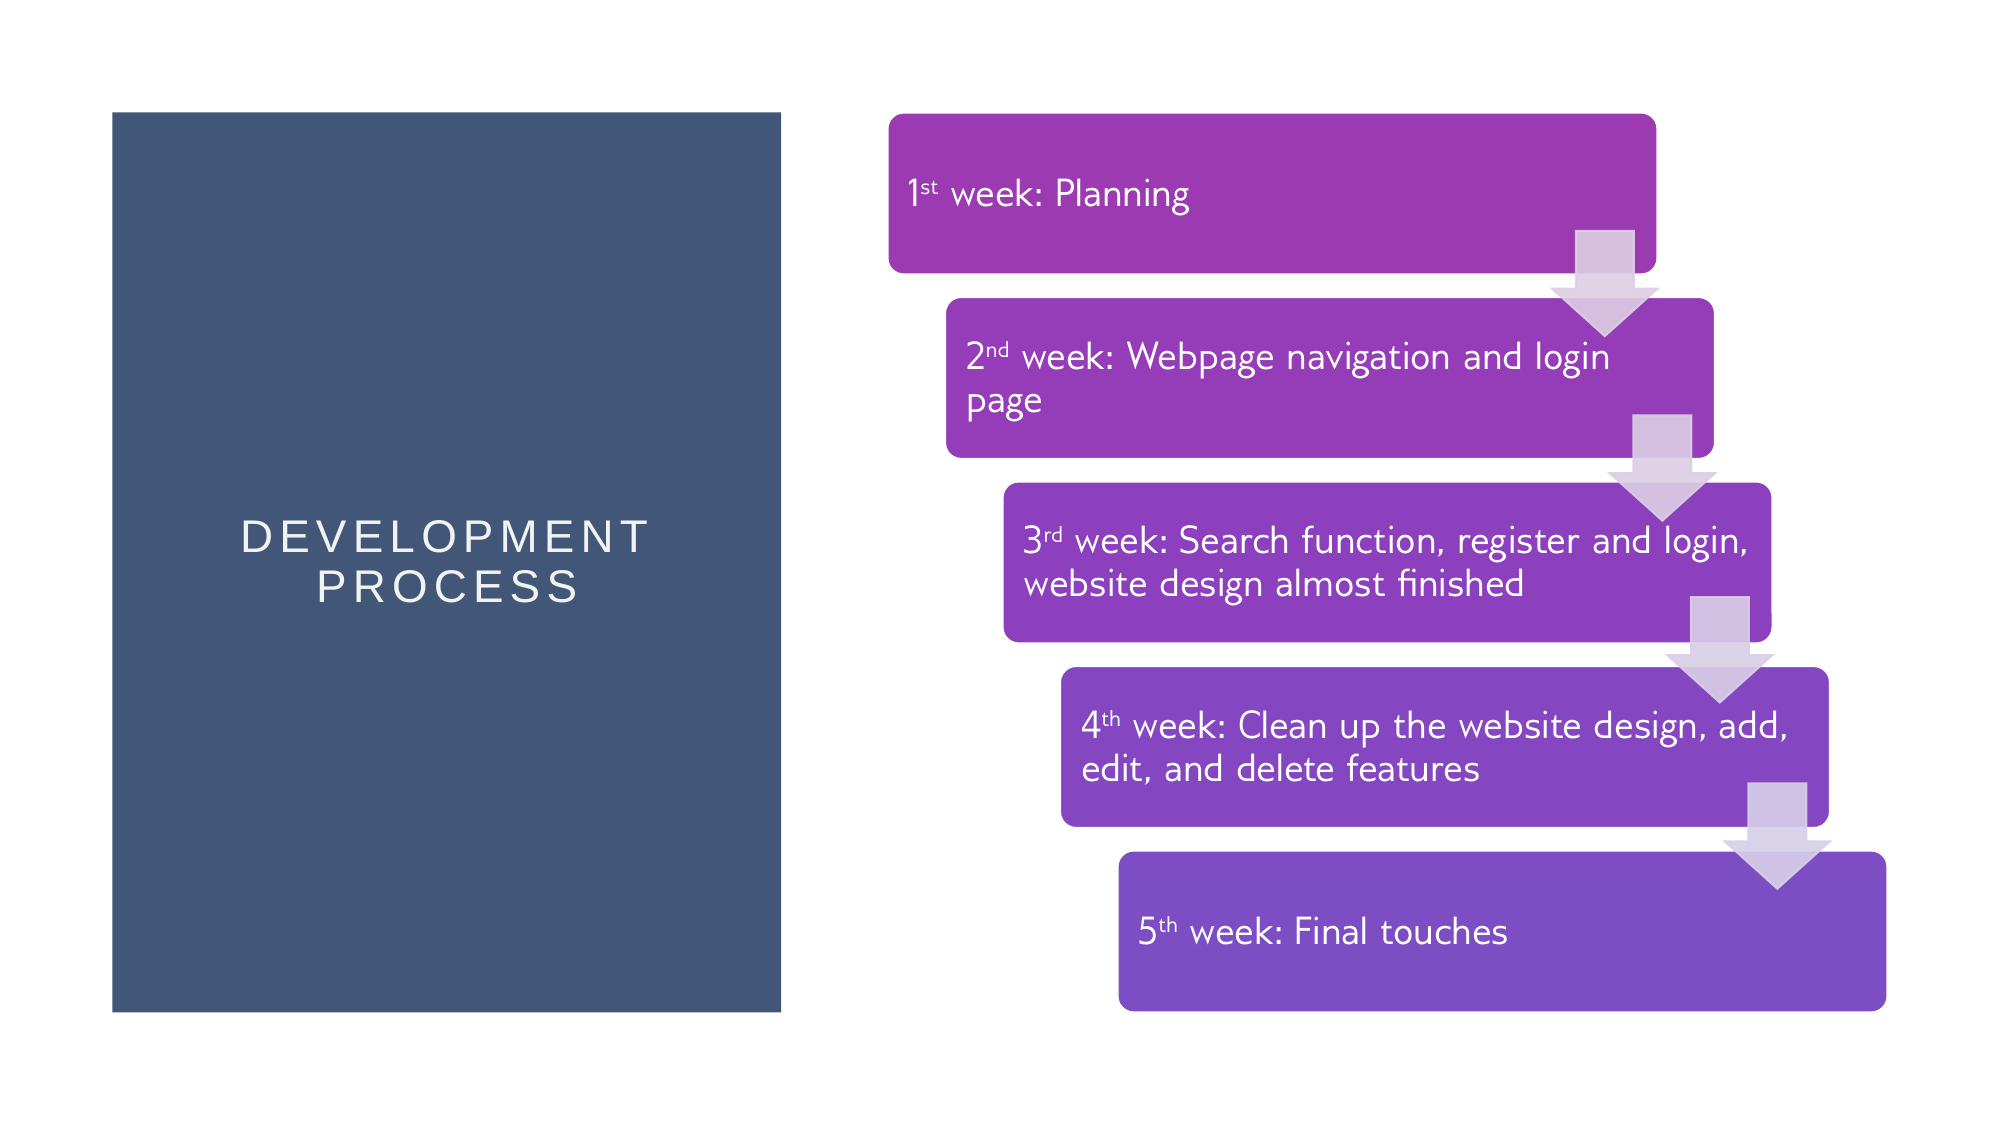

1st week: Planning
2nd week: Webpage navigation and login page
3rd week: Search function, register and login, website design almost finished
4th week: Clean up the website design, add, edit, and delete features
5th week: Final touches

# Development Process